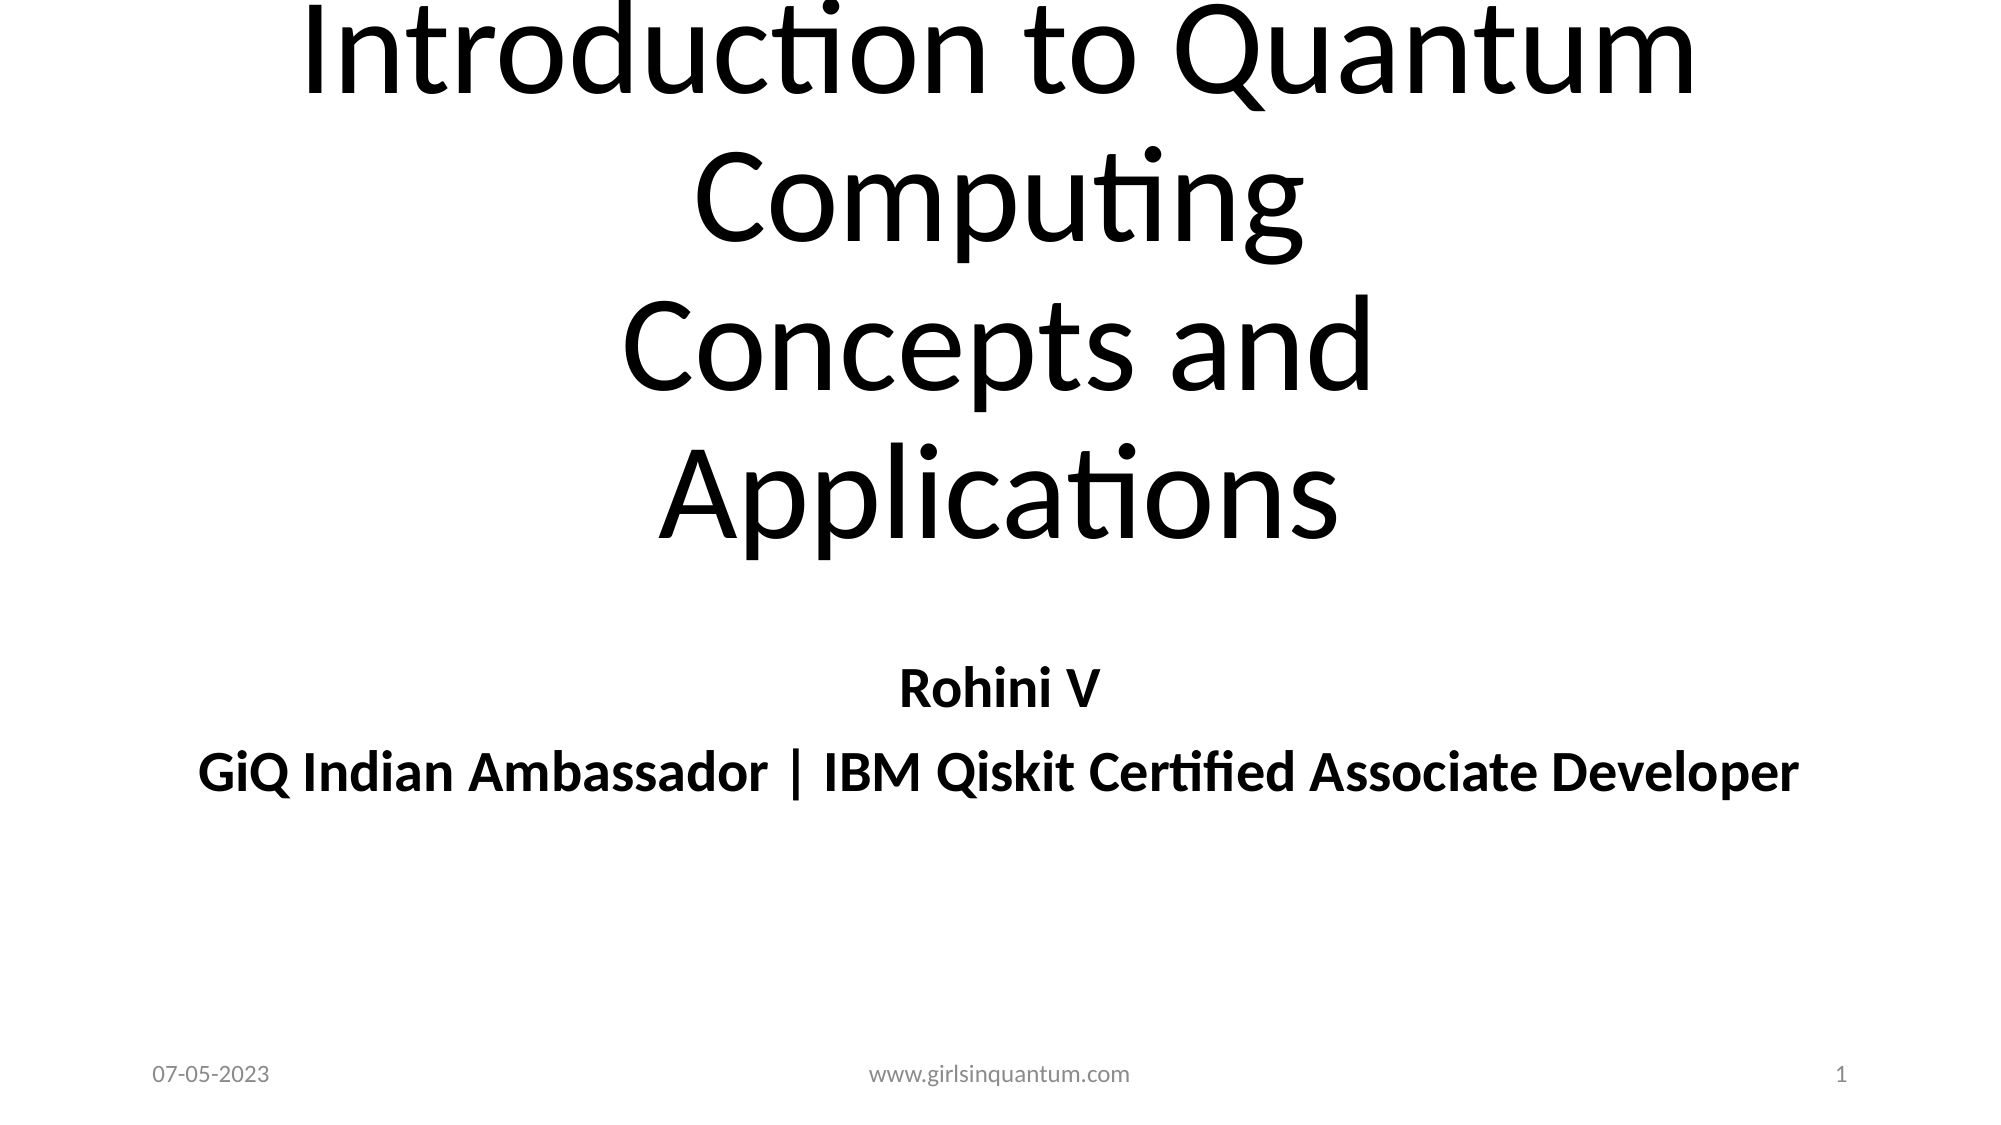

# Introduction to Quantum Computing Concepts and Applications
Rohini V
GiQ Indian Ambassador | IBM Qiskit Certified Associate Developer
07-05-2023
www.girlsinquantum.com
1